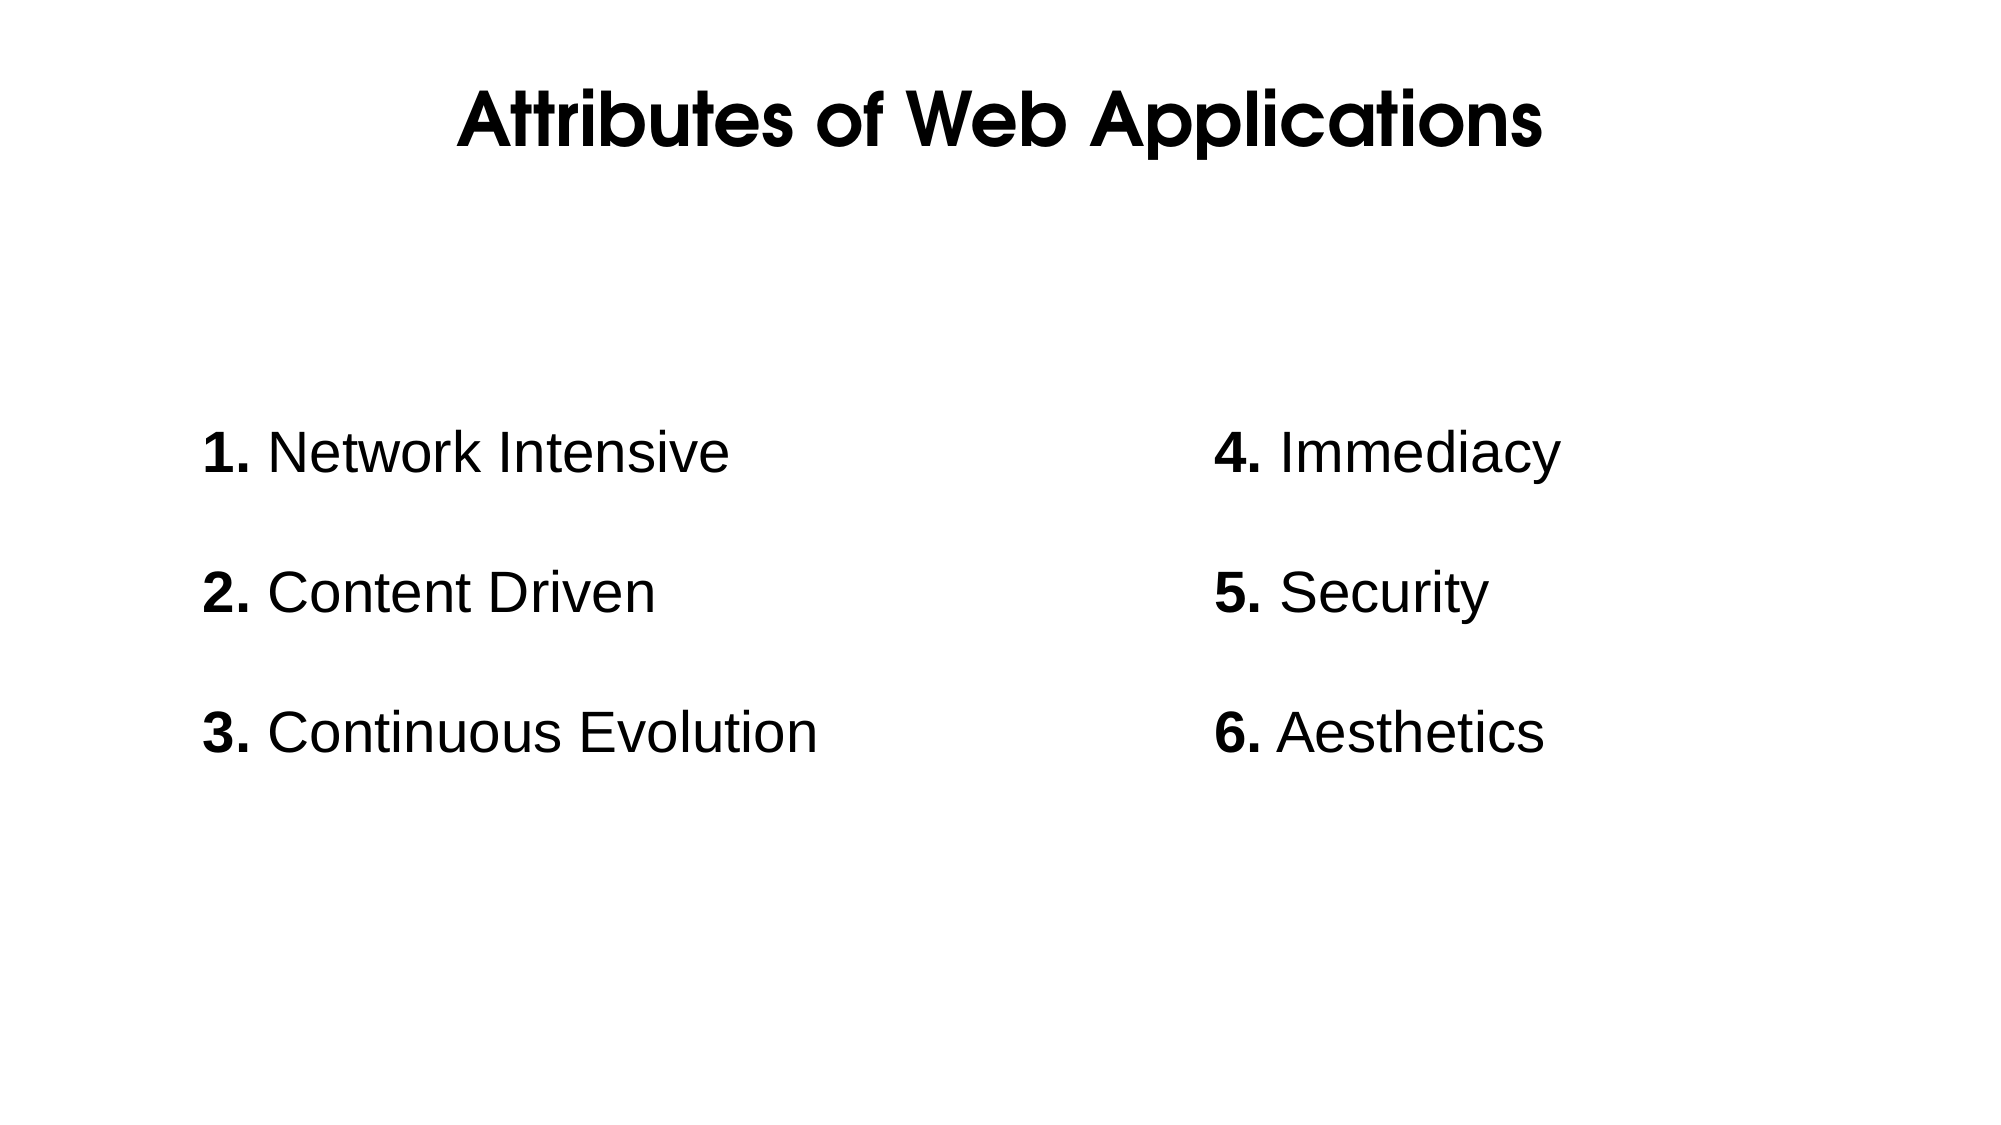

Attributes of Web Applications
| 1. Network Intensive | 4. Immediacy |
| --- | --- |
| 2. Content Driven | 5. Security |
| 3. Continuous Evolution | 6. Aesthetics |